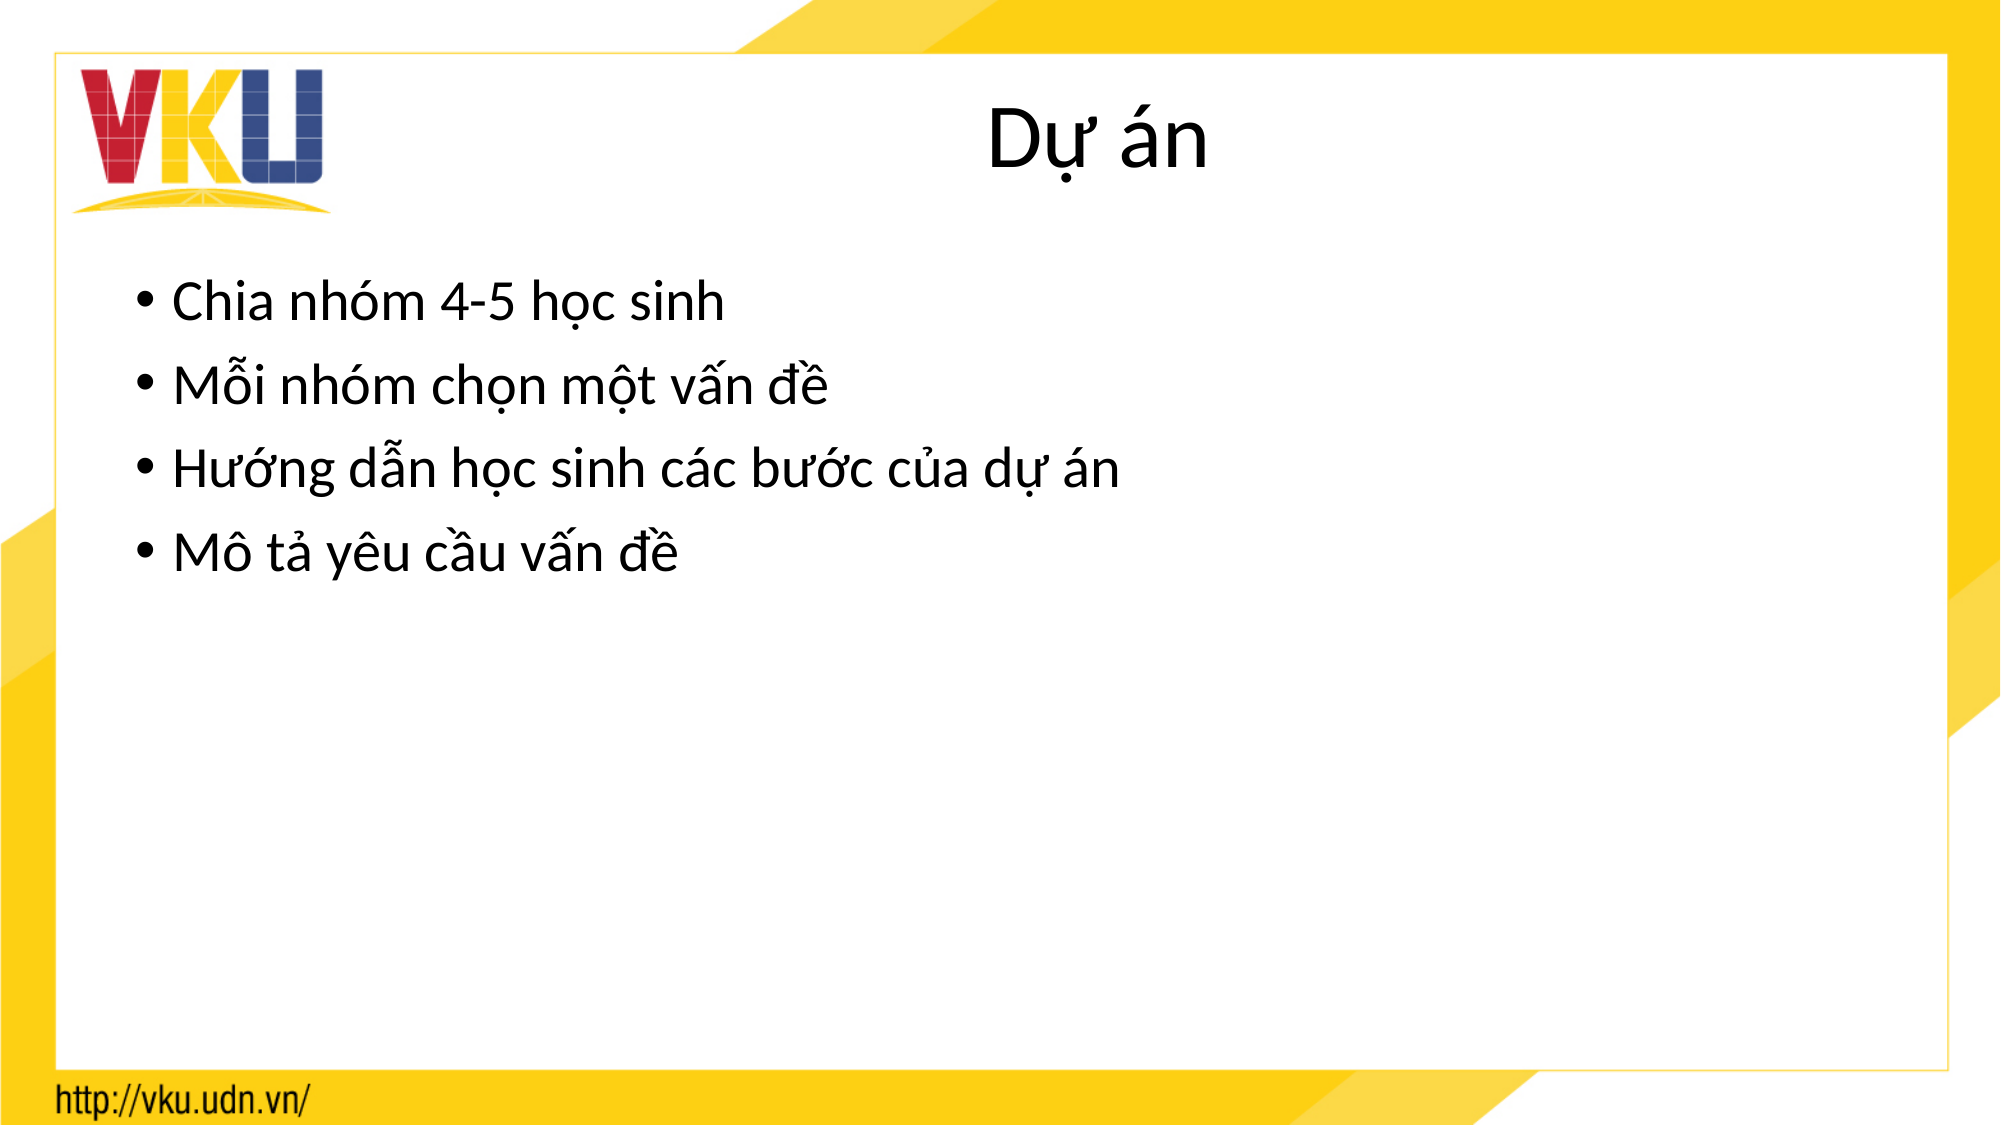

# Dự án
Chia nhóm 4-5 học sinh
Mỗi nhóm chọn một vấn đề
Hướng dẫn học sinh các bước của dự án
Mô tả yêu cầu vấn đề